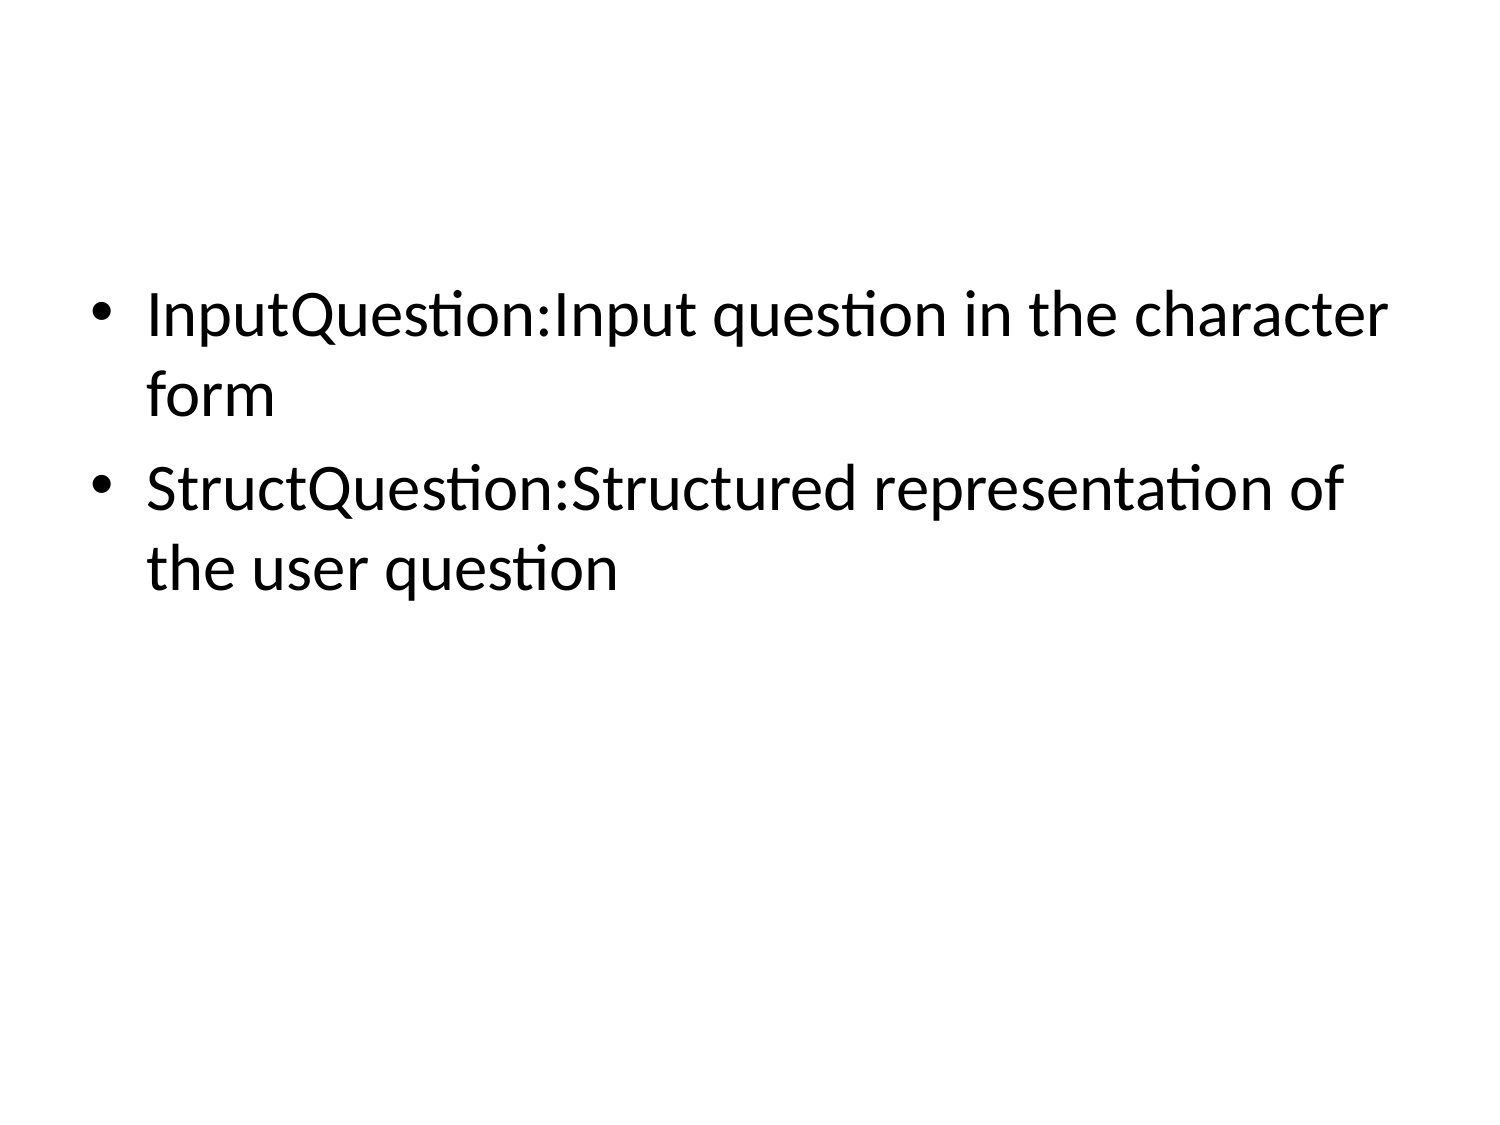

InputQuestion:Input question in the character form
StructQuestion:Structured representation of the user question